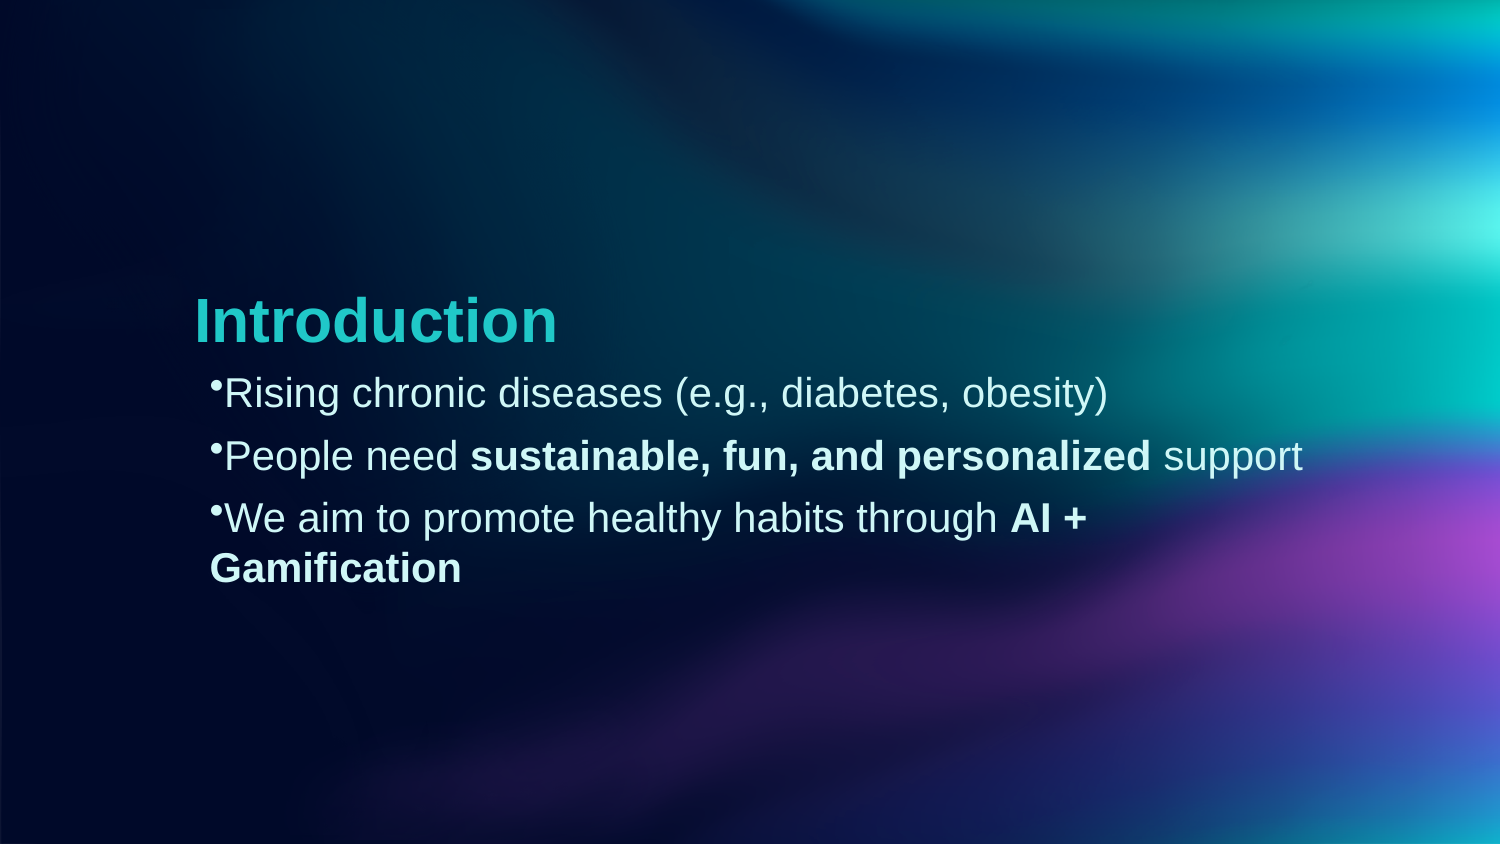

# Introduction
Rising chronic diseases (e.g., diabetes, obesity)
People need sustainable, fun, and personalized support
We aim to promote healthy habits through AI + Gamification